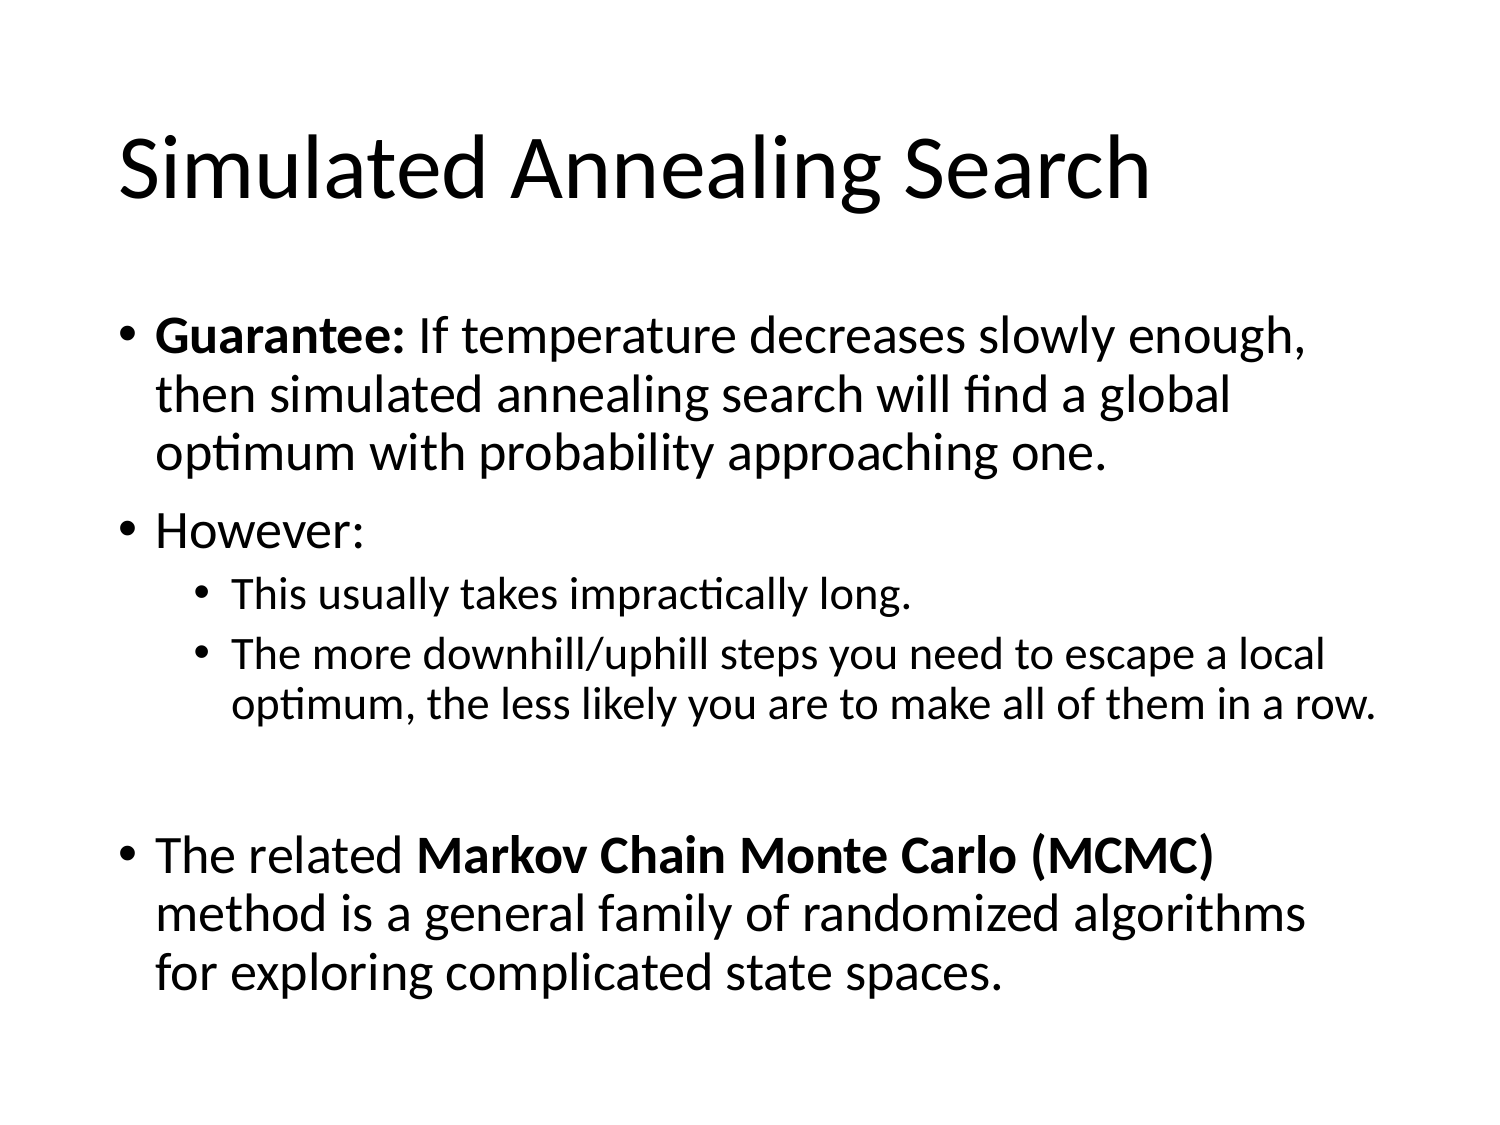

# Simulated Annealing Search
Guarantee: If temperature decreases slowly enough, then simulated annealing search will find a global optimum with probability approaching one.
However:
This usually takes impractically long.
The more downhill/uphill steps you need to escape a local optimum, the less likely you are to make all of them in a row.

The related Markov Chain Monte Carlo (MCMC) method is a general family of randomized algorithms for exploring complicated state spaces.